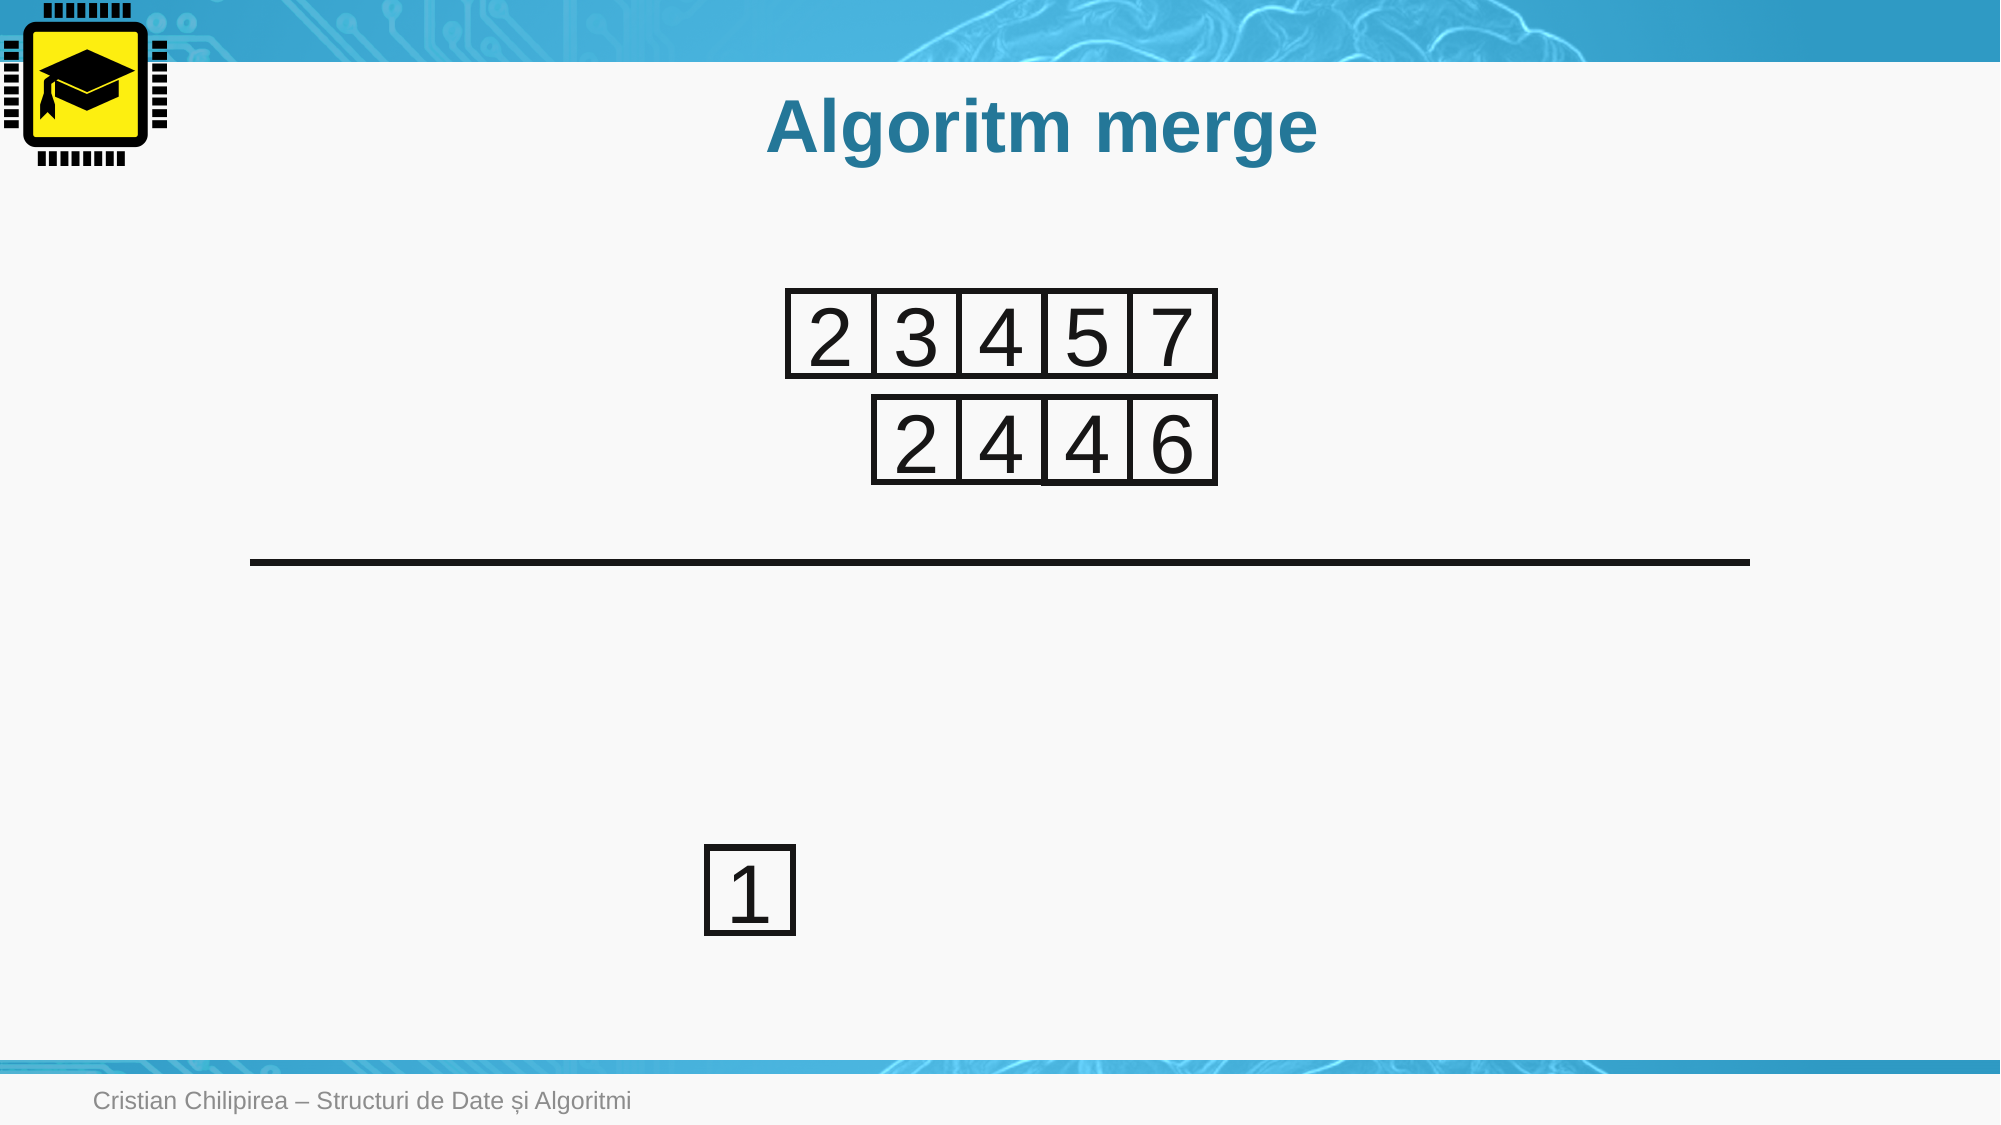

# Algoritm merge
2
3
4
5
7
2
4
4
6
1
Cristian Chilipirea – Structuri de Date și Algoritmi